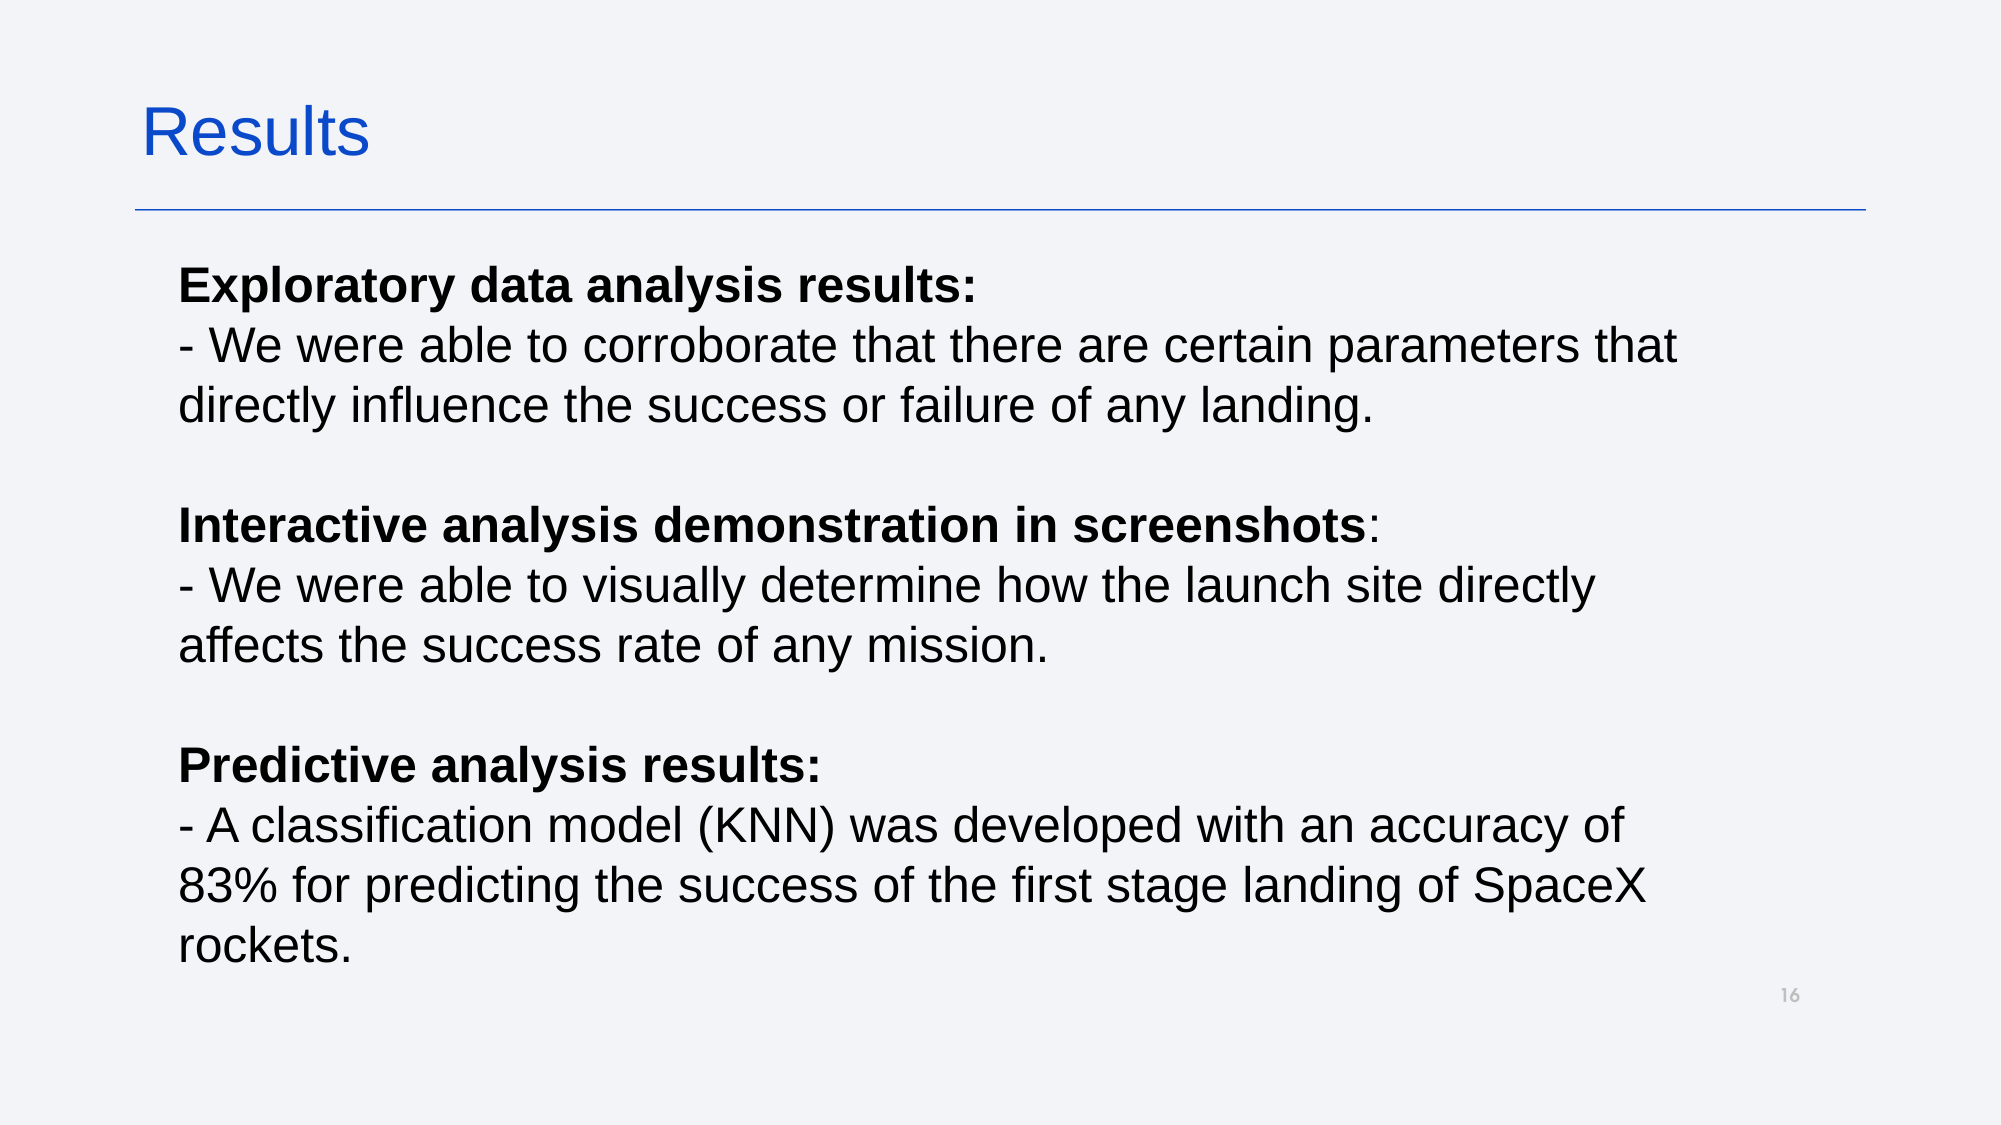

Results
Exploratory data analysis results:
- We were able to corroborate that there are certain parameters that directly influence the success or failure of any landing.

Interactive analysis demonstration in screenshots:
- We were able to visually determine how the launch site directly affects the success rate of any mission.

Predictive analysis results:
- A classification model (KNN) was developed with an accuracy of 83% for predicting the success of the first stage landing of SpaceX rockets.
16